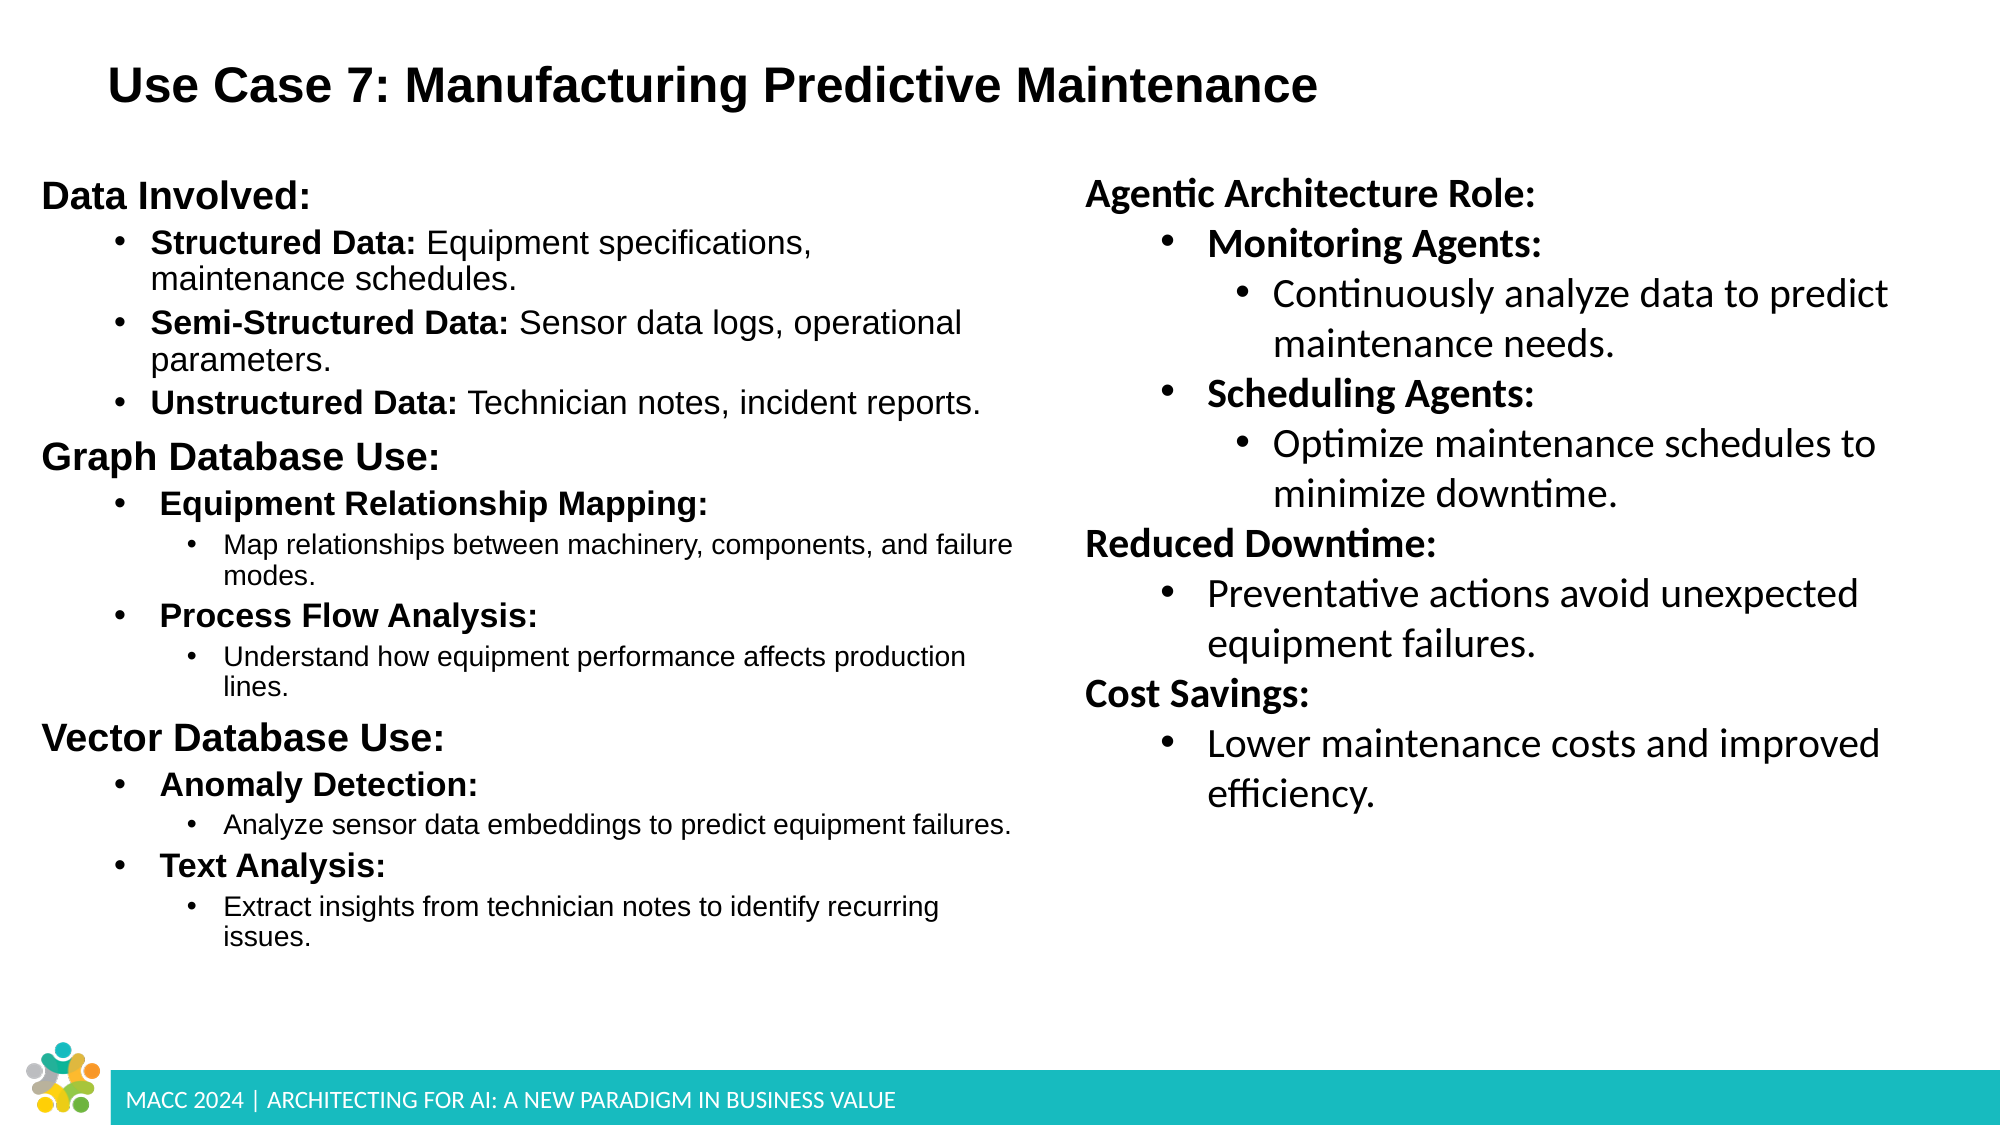

# Use Case 7: Manufacturing Predictive Maintenance
Agentic Architecture Role:
Monitoring Agents:
Continuously analyze data to predict maintenance needs.
Scheduling Agents:
Optimize maintenance schedules to minimize downtime.
Reduced Downtime:
Preventative actions avoid unexpected equipment failures.
Cost Savings:
Lower maintenance costs and improved efficiency.
Data Involved:
Structured Data: Equipment specifications, maintenance schedules.
Semi-Structured Data: Sensor data logs, operational parameters.
Unstructured Data: Technician notes, incident reports.
Graph Database Use:
Equipment Relationship Mapping:
Map relationships between machinery, components, and failure modes.
Process Flow Analysis:
Understand how equipment performance affects production lines.
Vector Database Use:
Anomaly Detection:
Analyze sensor data embeddings to predict equipment failures.
Text Analysis:
Extract insights from technician notes to identify recurring issues.